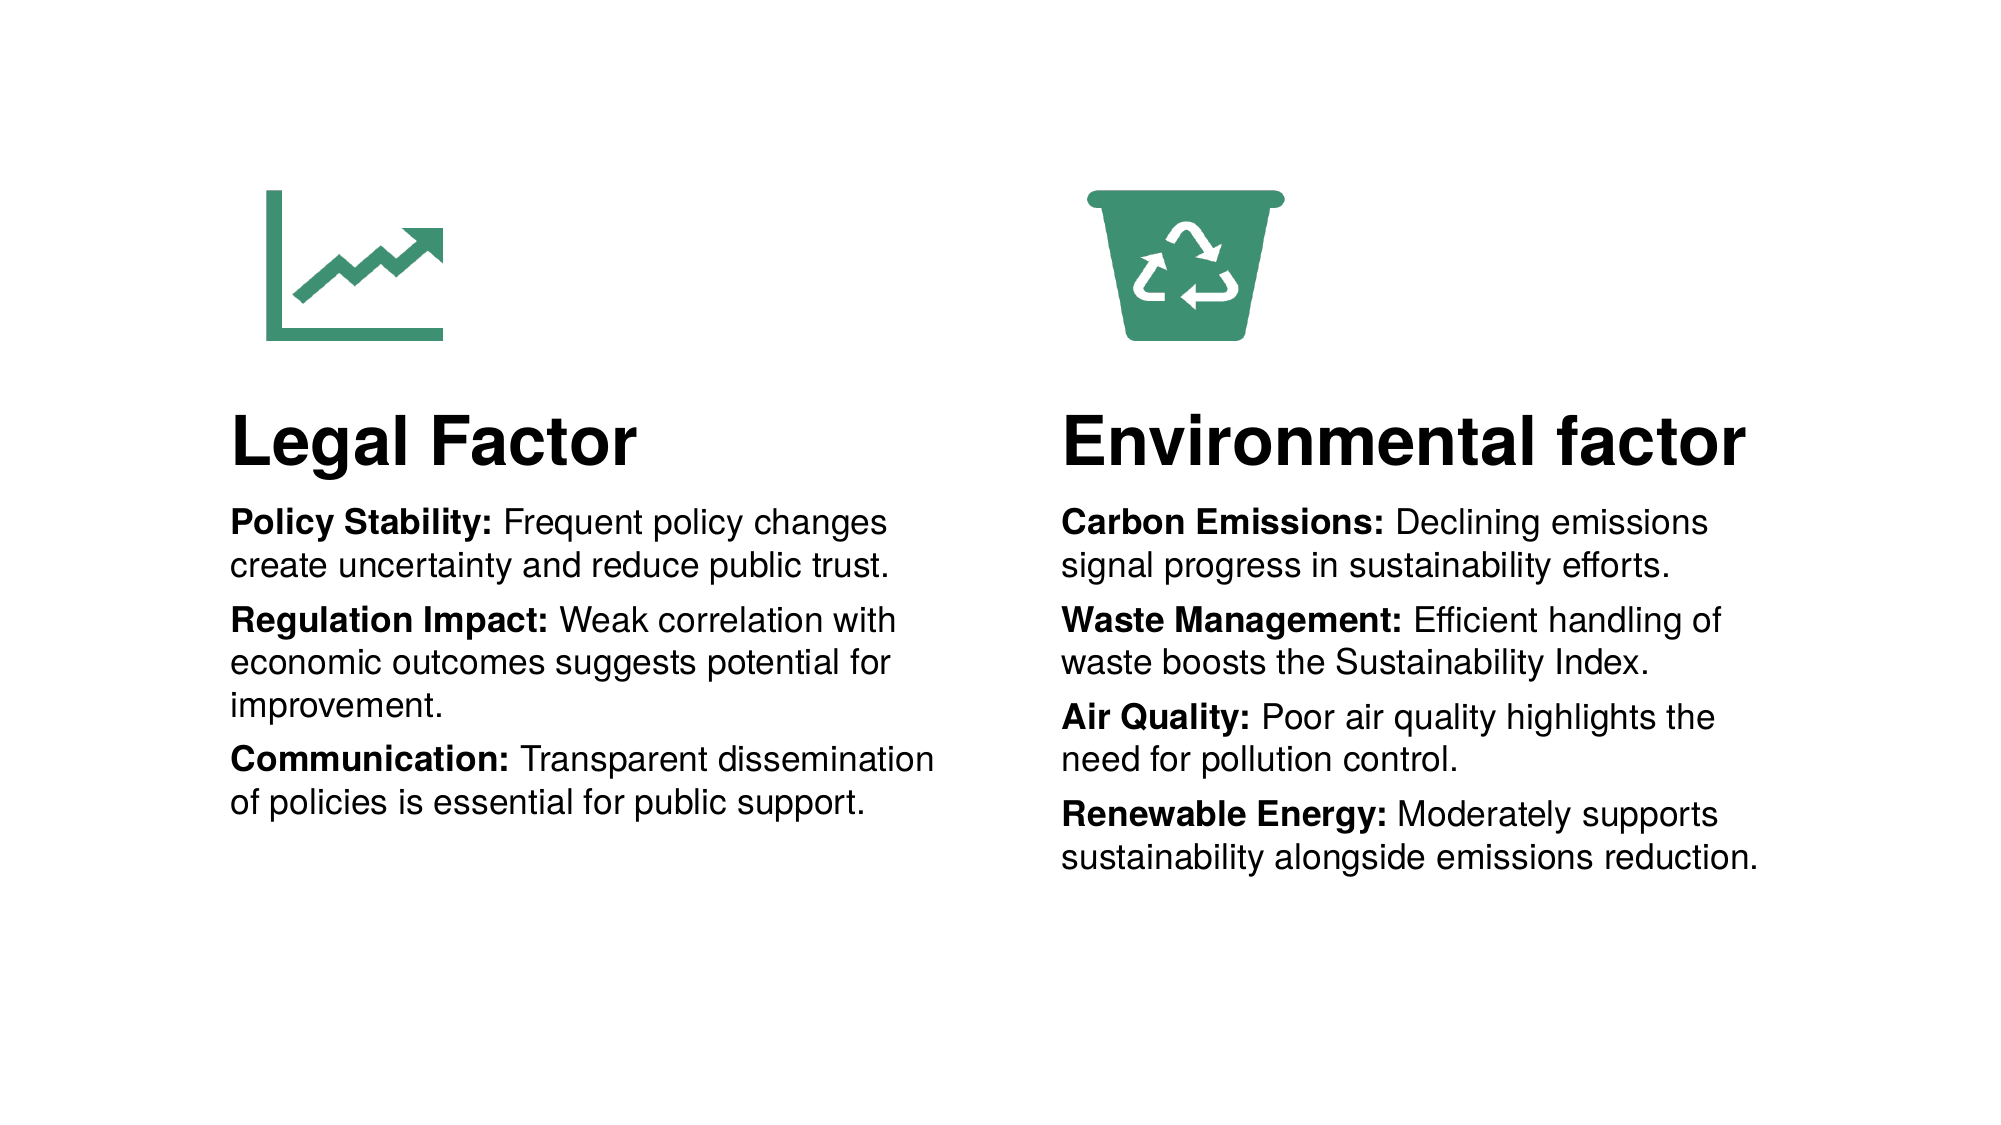

#
Legal Factor
Policy Stability: Frequent policy changes create uncertainty and reduce public trust.
Regulation Impact: Weak correlation with economic outcomes suggests potential for improvement.
Communication: Transparent dissemination of policies is essential for public support.
Environmental factor
Carbon Emissions: Declining emissions signal progress in sustainability efforts.
Waste Management: Efficient handling of waste boosts the Sustainability Index.
Air Quality: Poor air quality highlights the need for pollution control.
Renewable Energy: Moderately supports sustainability alongside emissions reduction.